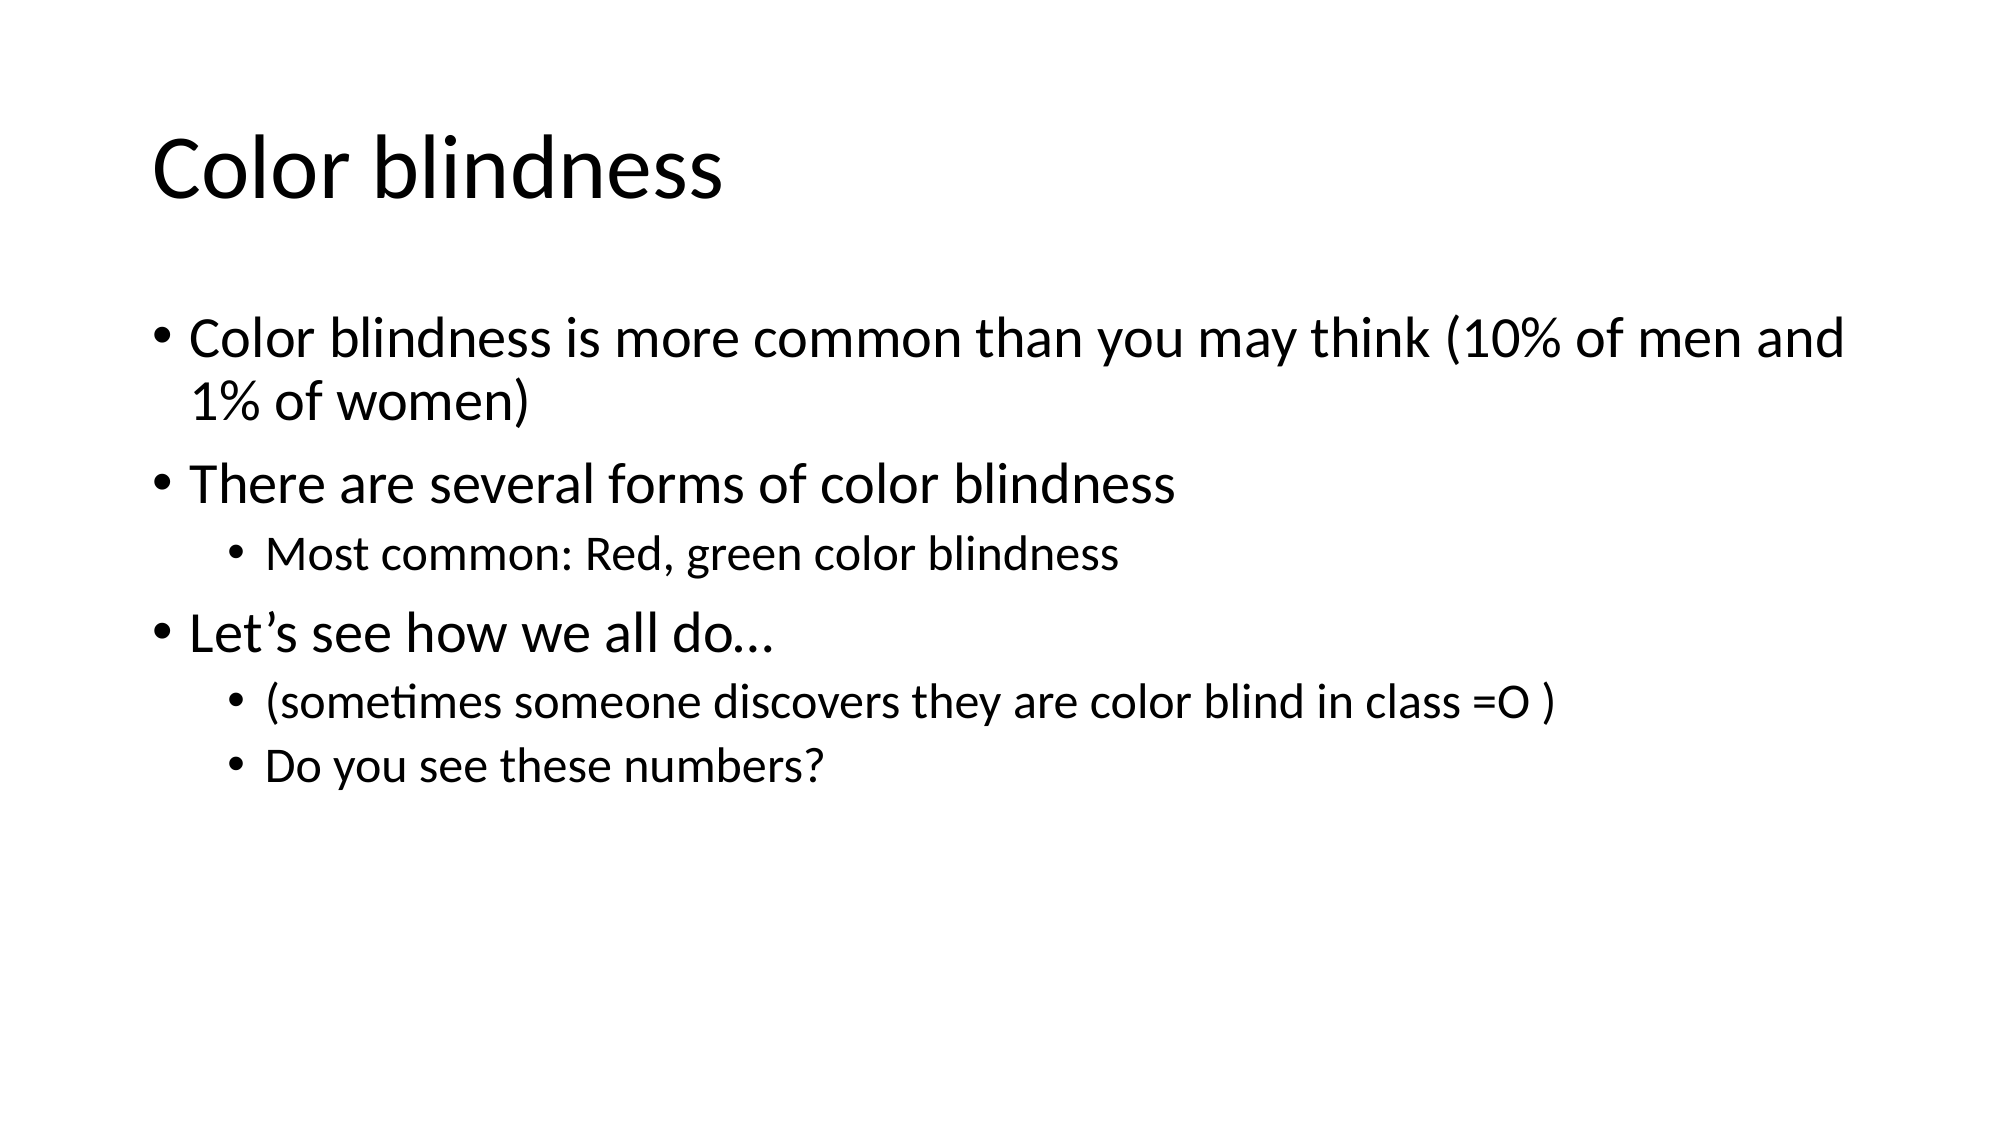

# Color blindness
Color blindness is more common than you may think (10% of men and 1% of women)
There are several forms of color blindness
Most common: Red, green color blindness
Let’s see how we all do…
(sometimes someone discovers they are color blind in class =O )
Do you see these numbers?